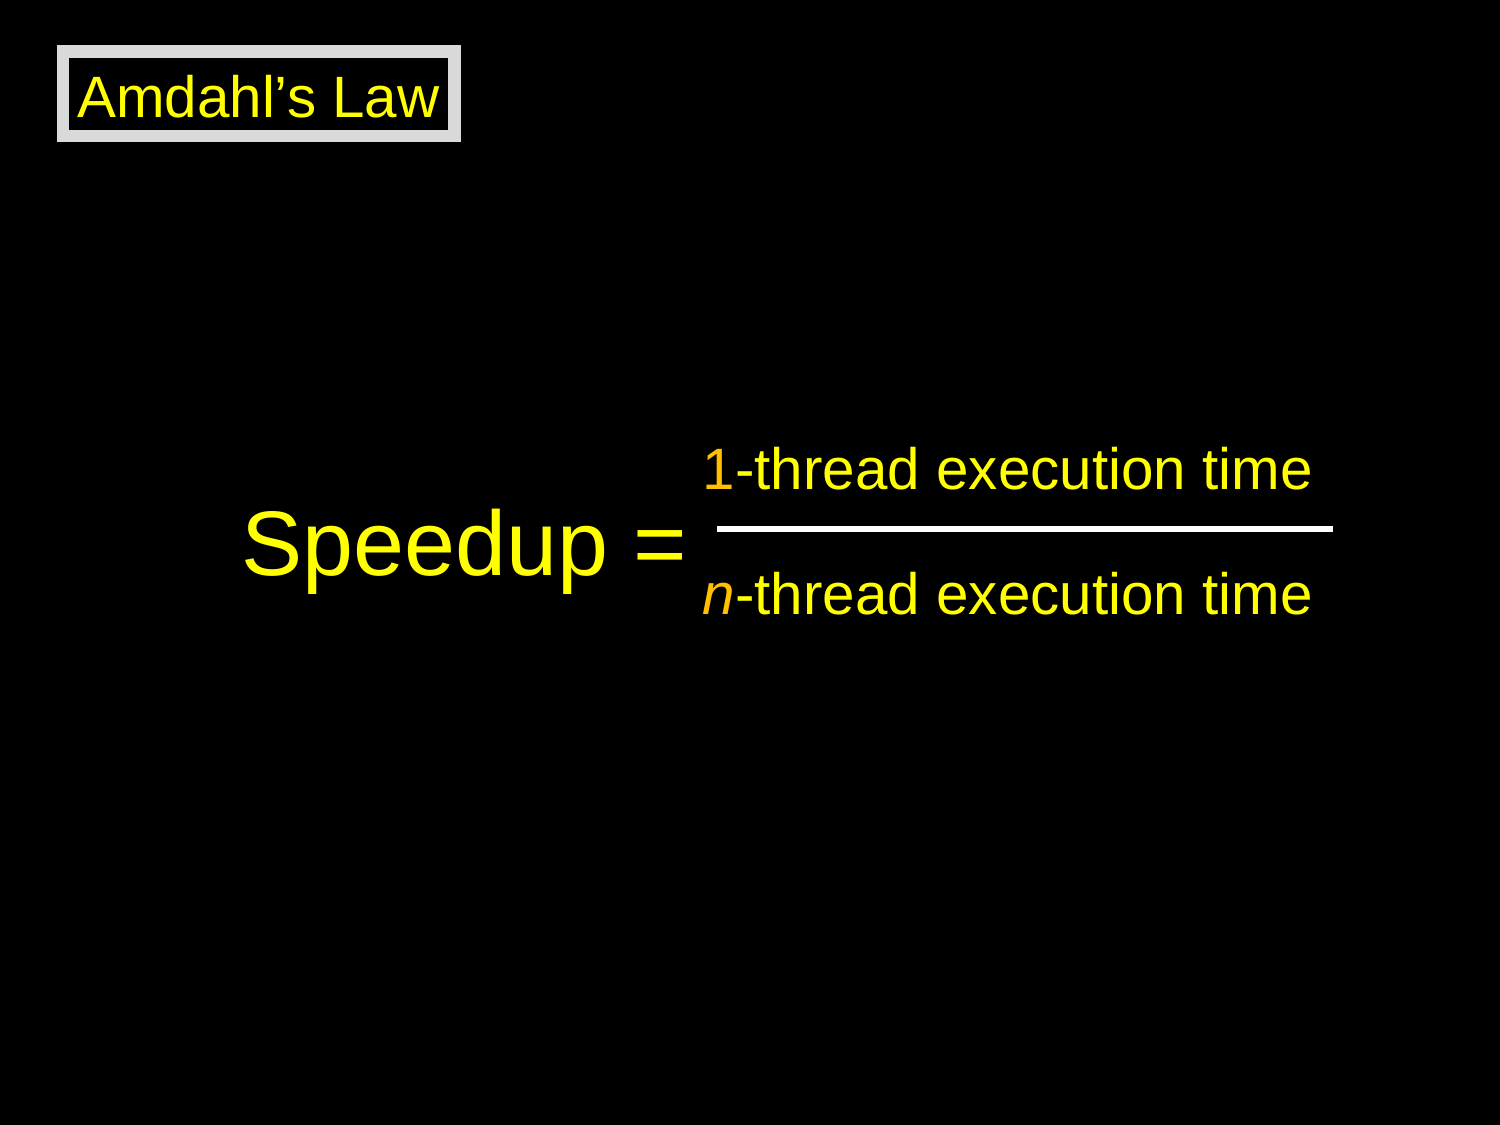

Amdahl’s Law
1-thread execution time
Speedup =
n-thread execution time